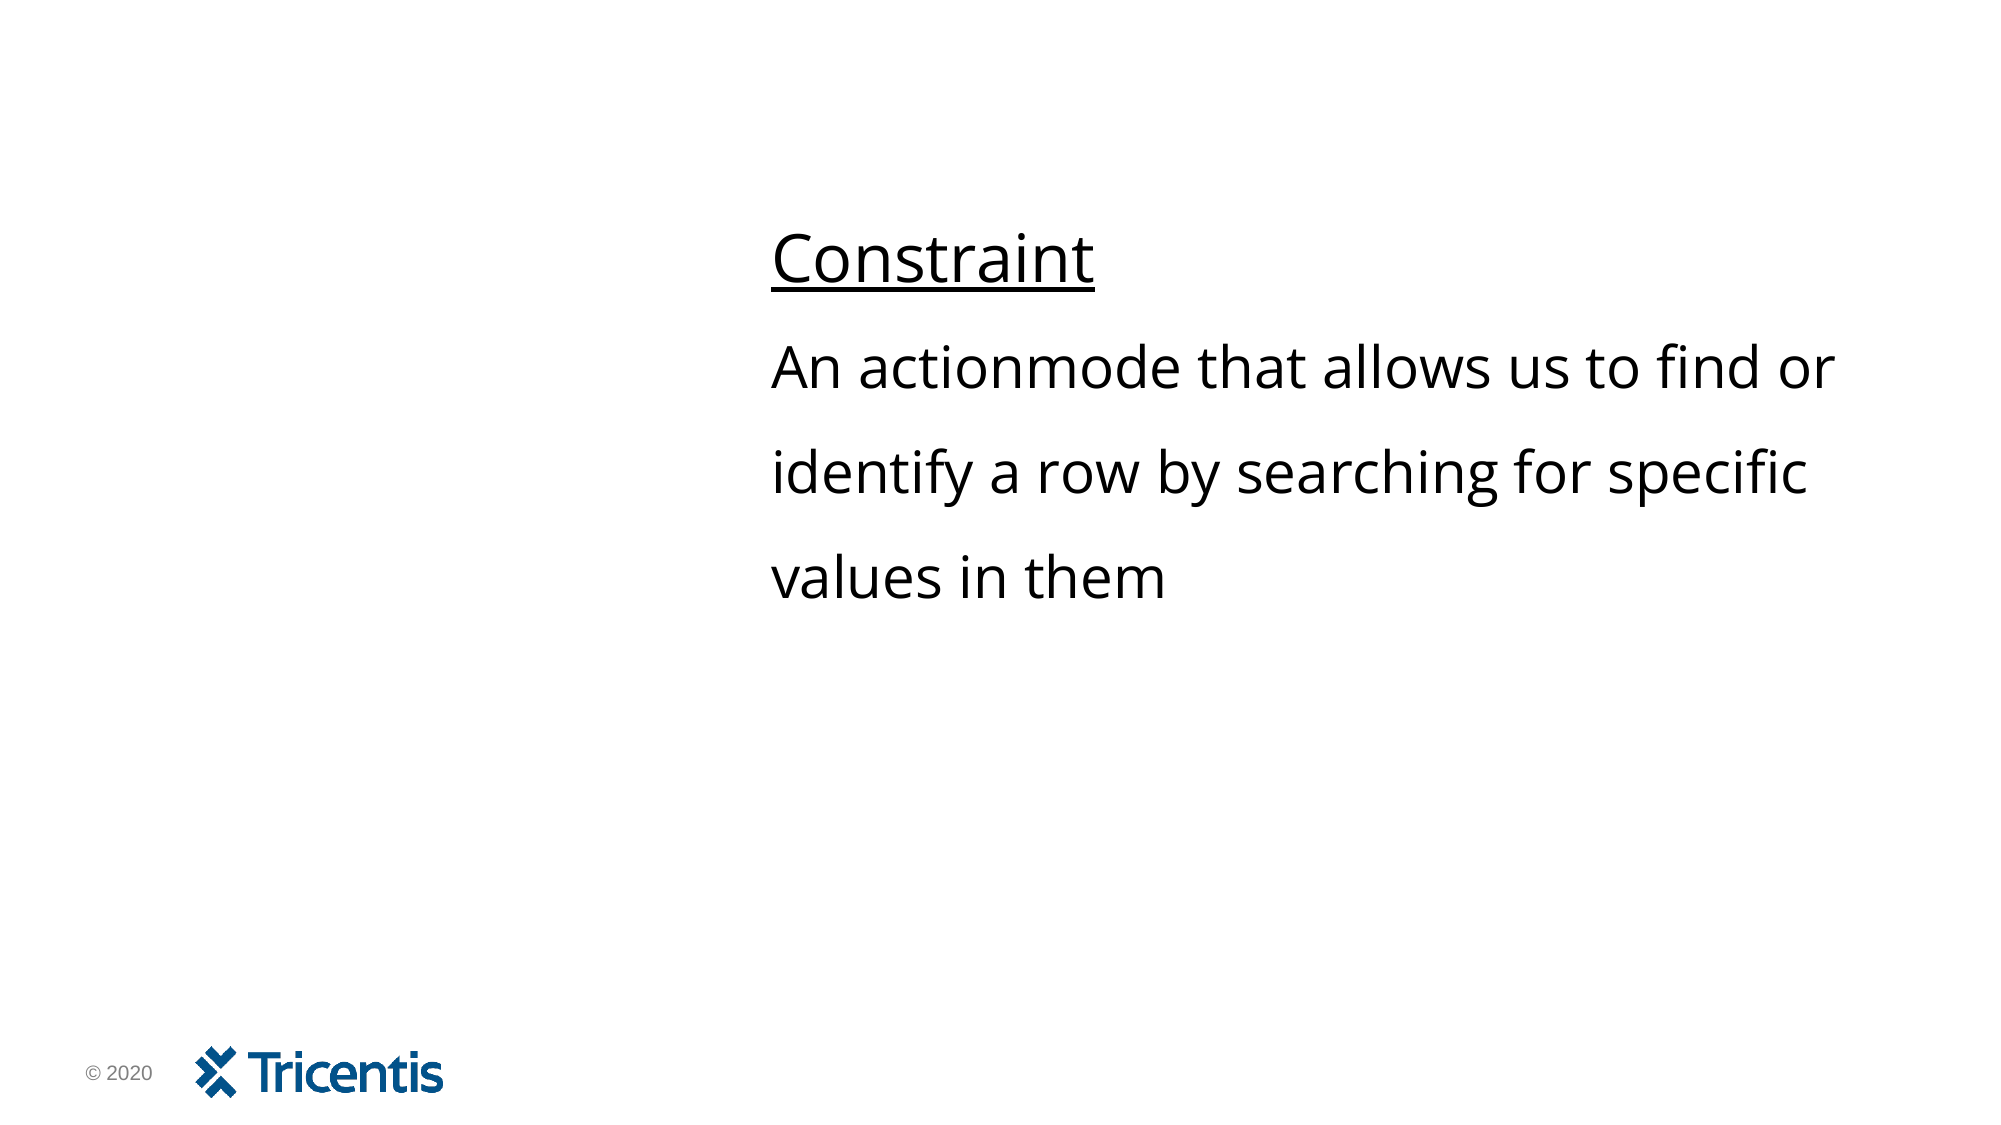

Constraint
An actionmode that allows us to find or identify a row by searching for specific values in them